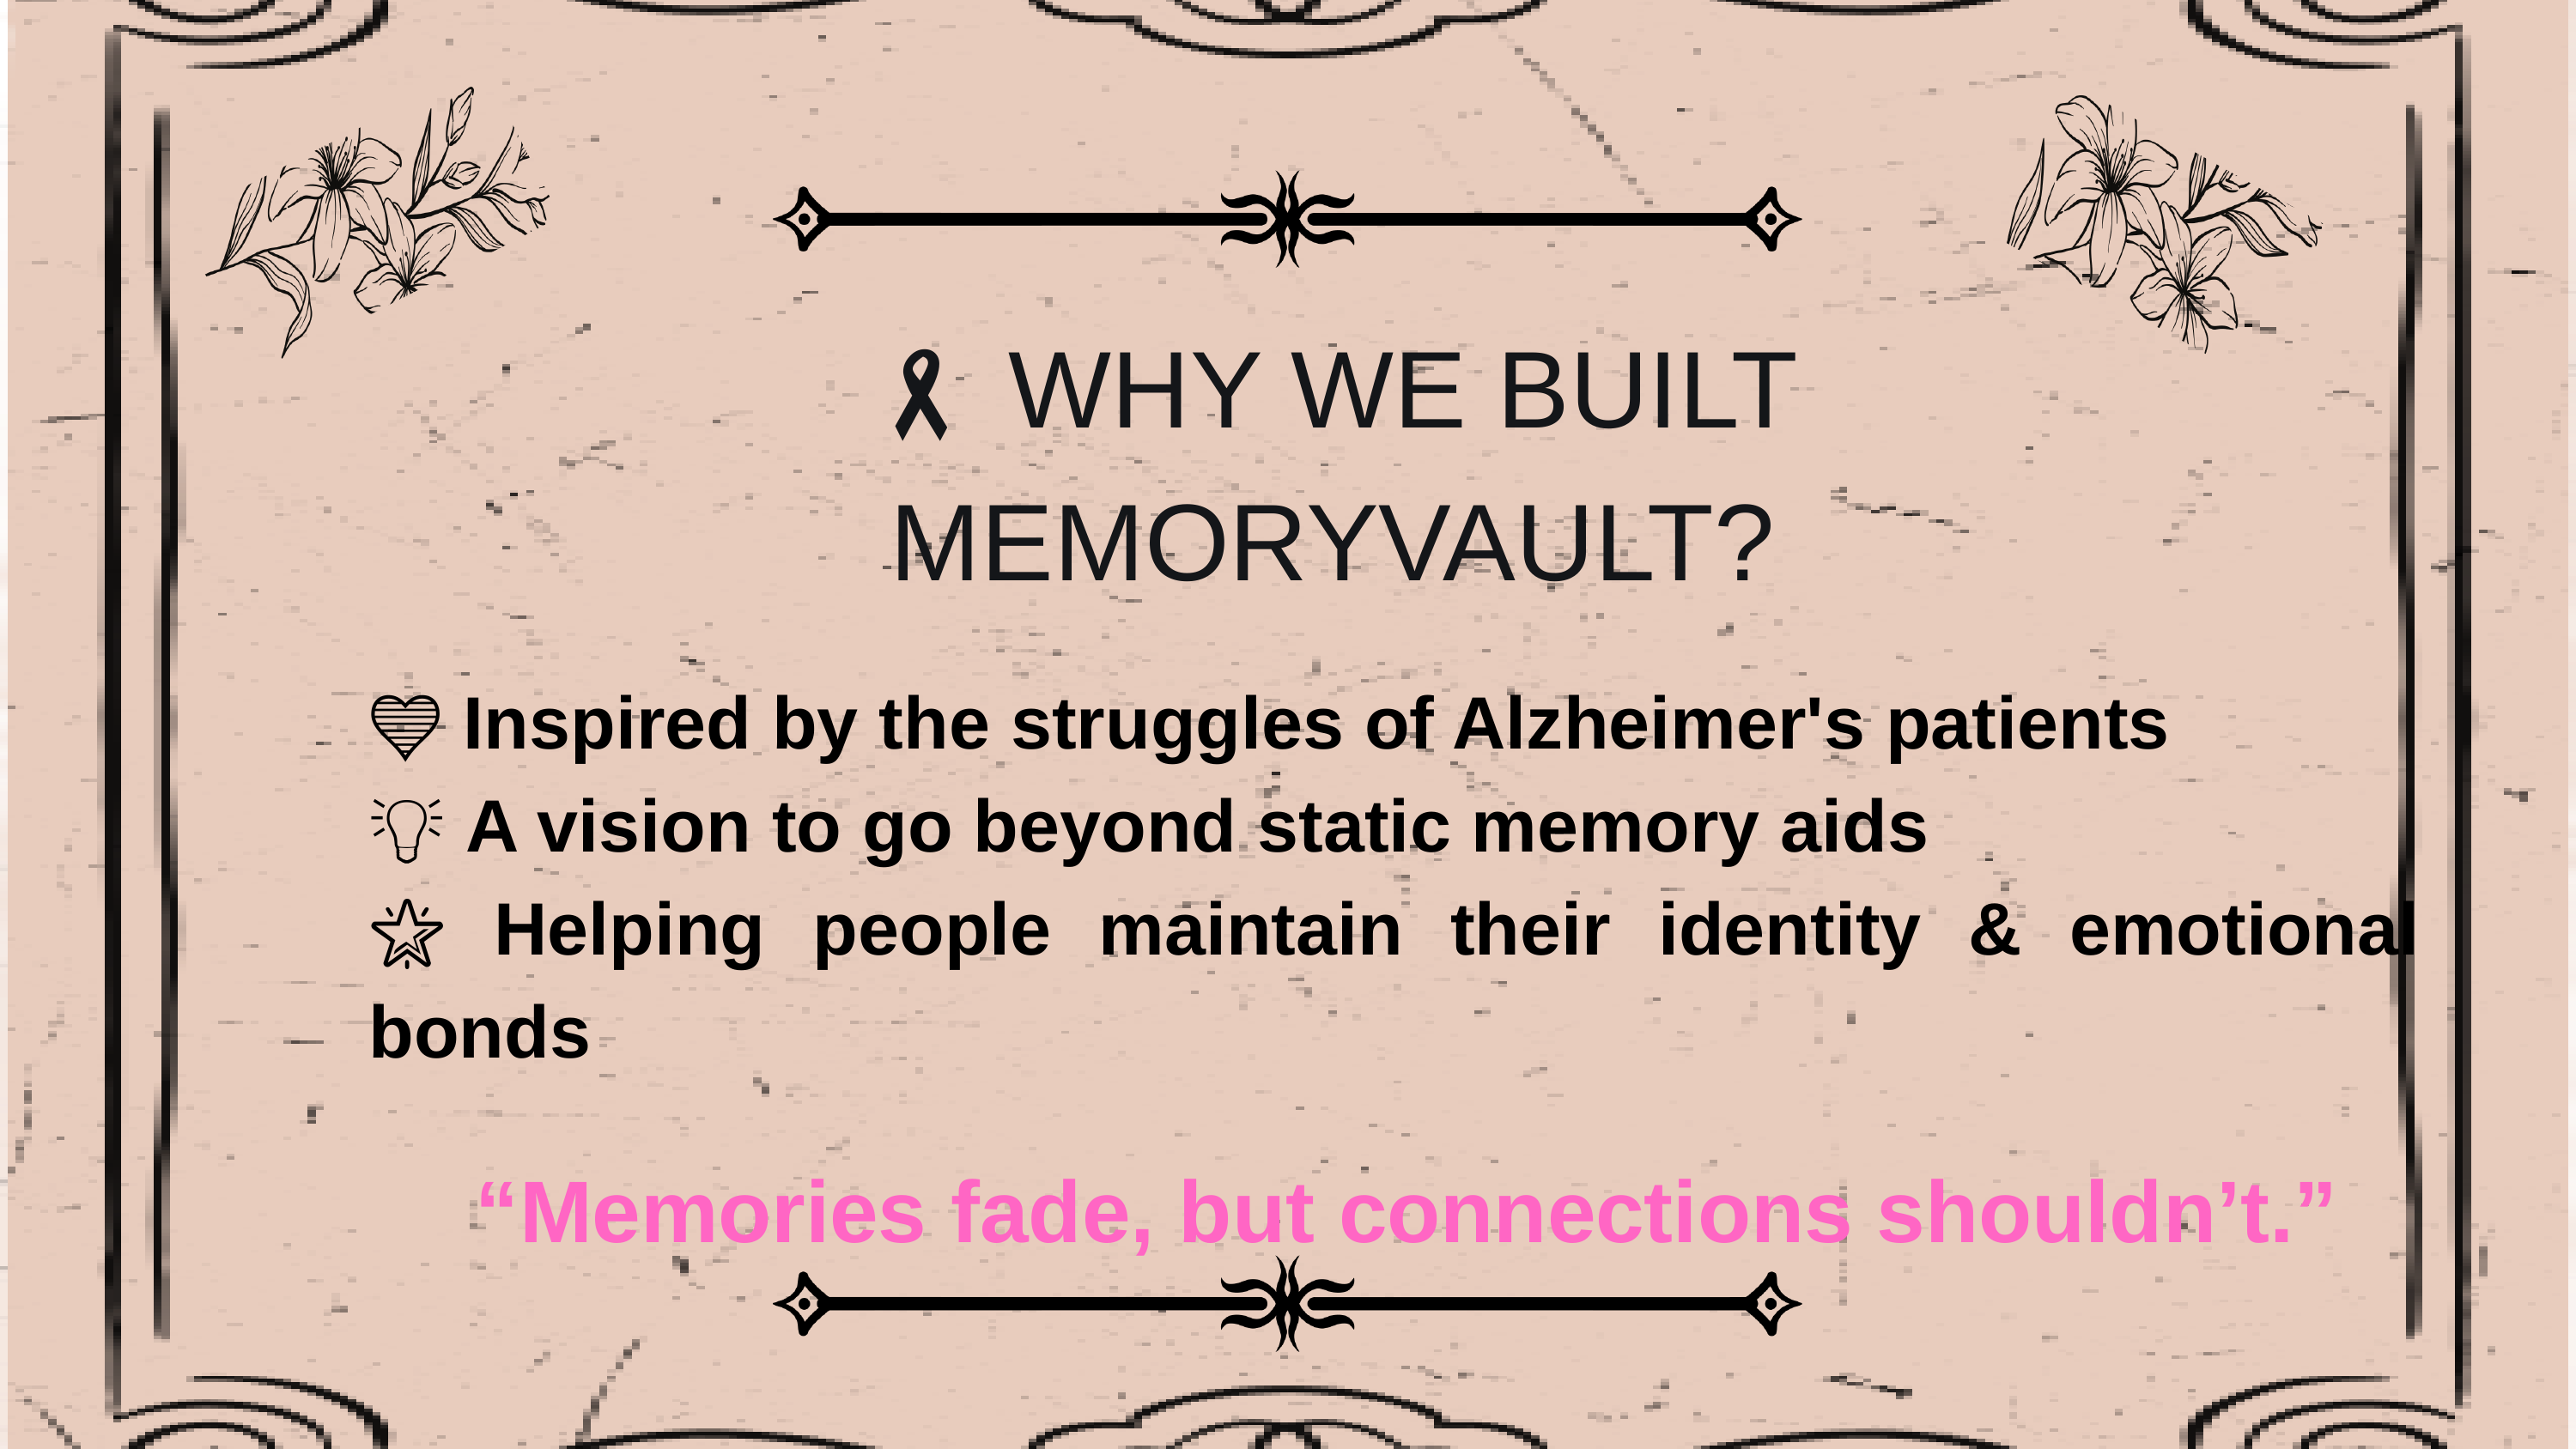

🎗 WHY WE BUILT MEMORYVAULT?

💙 Inspired by the struggles of Alzheimer's patients
💡 A vision to go beyond static memory aids
🌟 Helping people maintain their identity & emotional bonds
“Memories fade, but connections shouldn’t.”